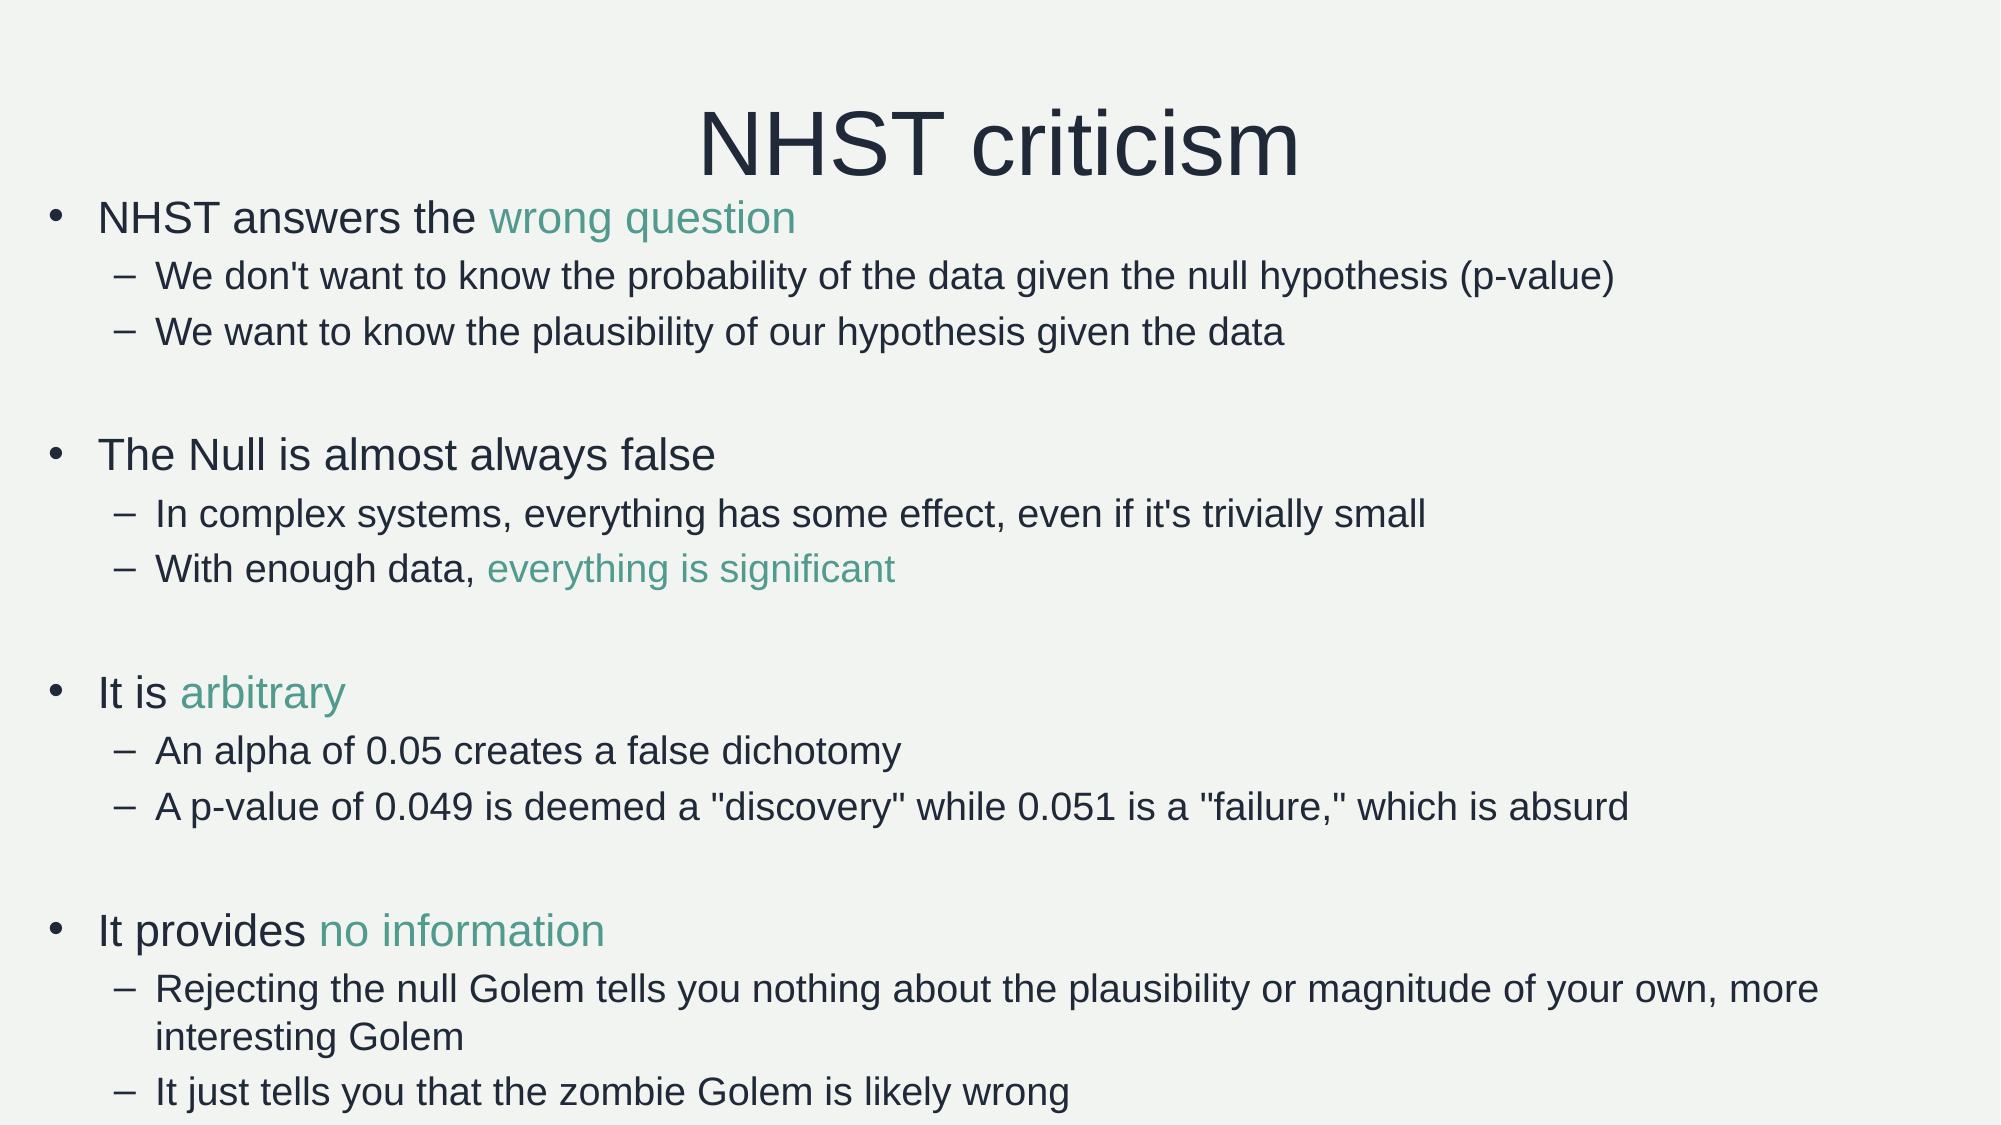

# NHST criticism
NHST answers the wrong question
We don't want to know the probability of the data given the null hypothesis (p-value)
We want to know the plausibility of our hypothesis given the data

The Null is almost always false
In complex systems, everything has some effect, even if it's trivially small
With enough data, everything is significant

It is arbitrary
An alpha of 0.05 creates a false dichotomy
A p-value of 0.049 is deemed a "discovery" while 0.051 is a "failure," which is absurd

It provides no information
Rejecting the null Golem tells you nothing about the plausibility or magnitude of your own, more interesting Golem
It just tells you that the zombie Golem is likely wrong